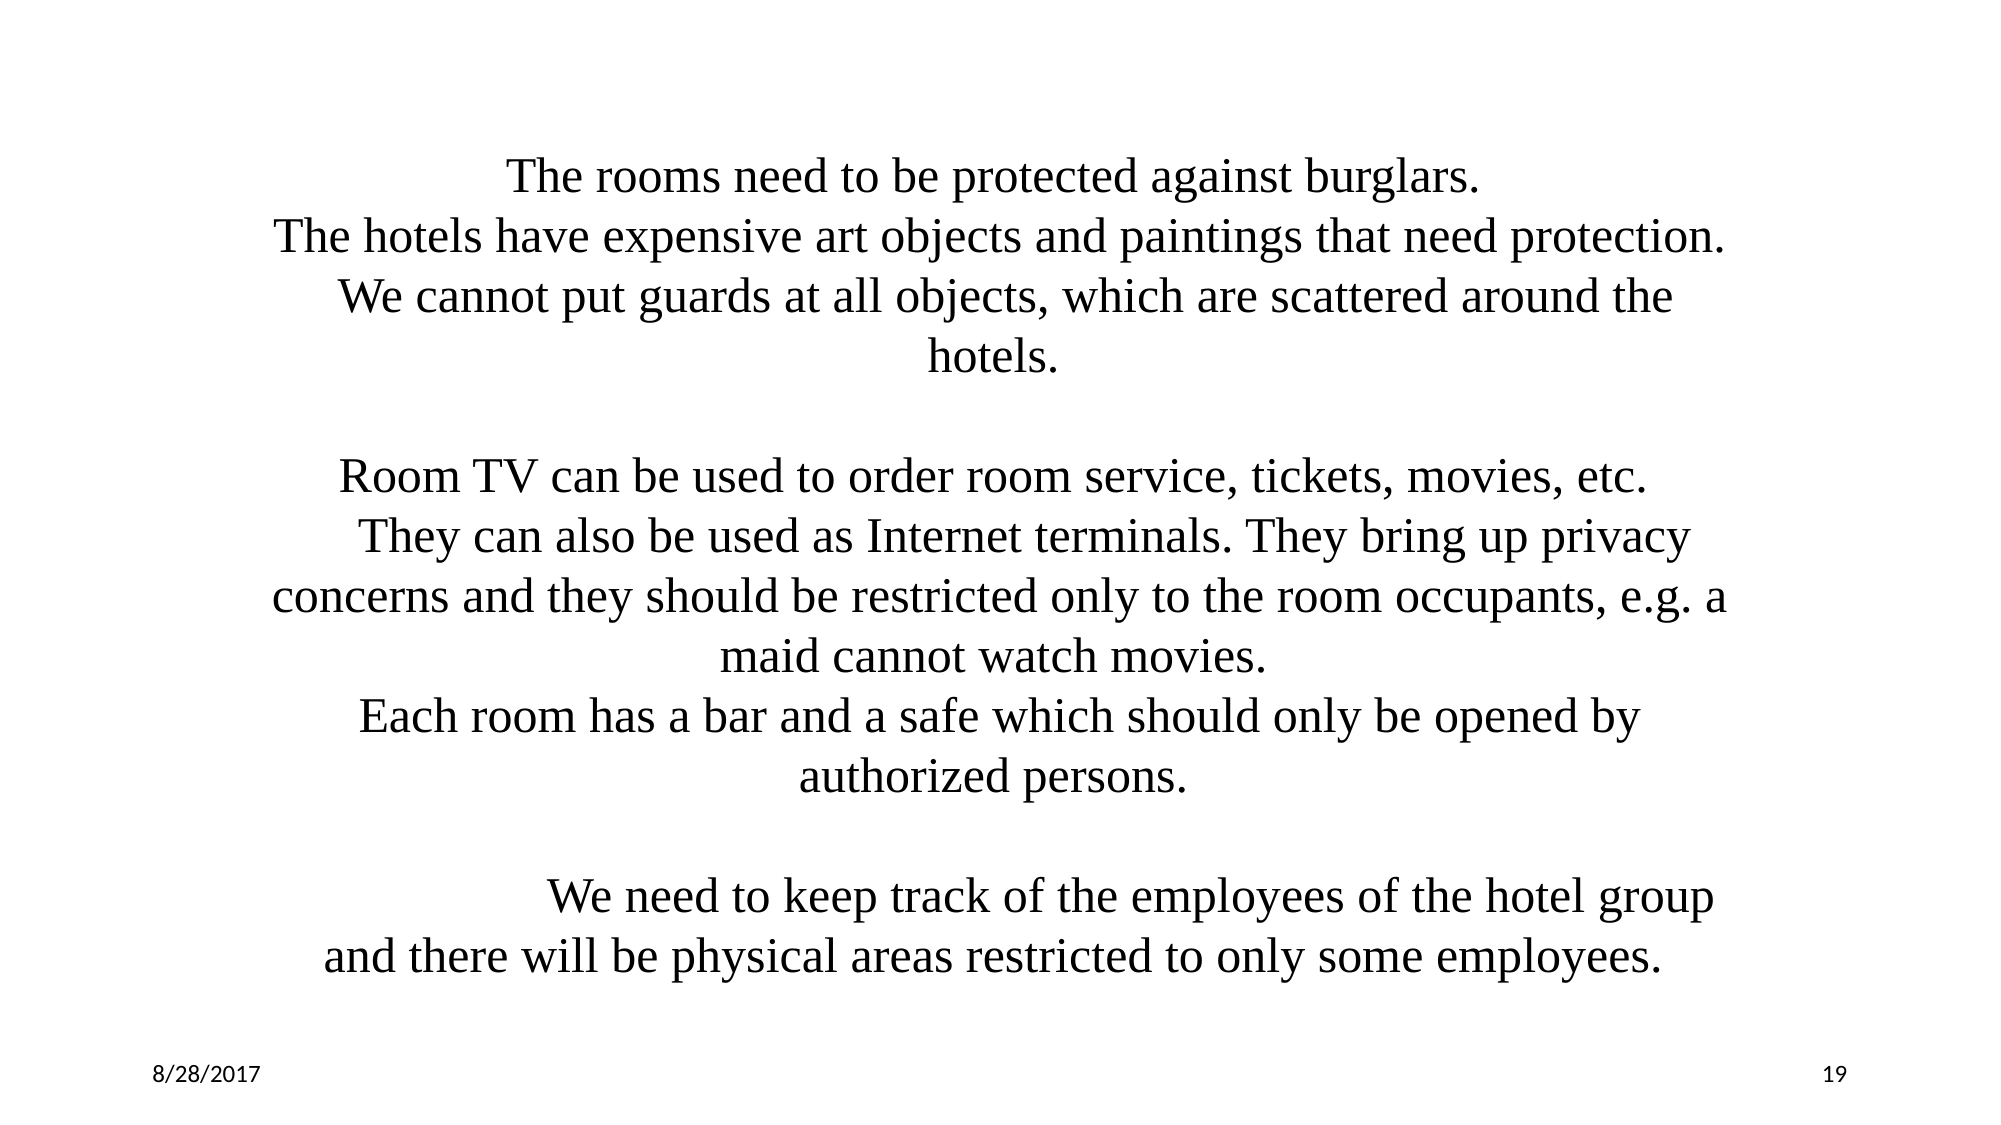

The rooms need to be protected against burglars.
The hotels have expensive art objects and paintings that need protection.
 We cannot put guards at all objects, which are scattered around the hotels.

Room TV can be used to order room service, tickets, movies, etc.
    They can also be used as Internet terminals. They bring up privacy concerns and they should be restricted only to the room occupants, e.g. a maid cannot watch movies.
Each room has a bar and a safe which should only be opened by authorized persons.

                     We need to keep track of the employees of the hotel group and there will be physical areas restricted to only some employees.
8/28/2017
19